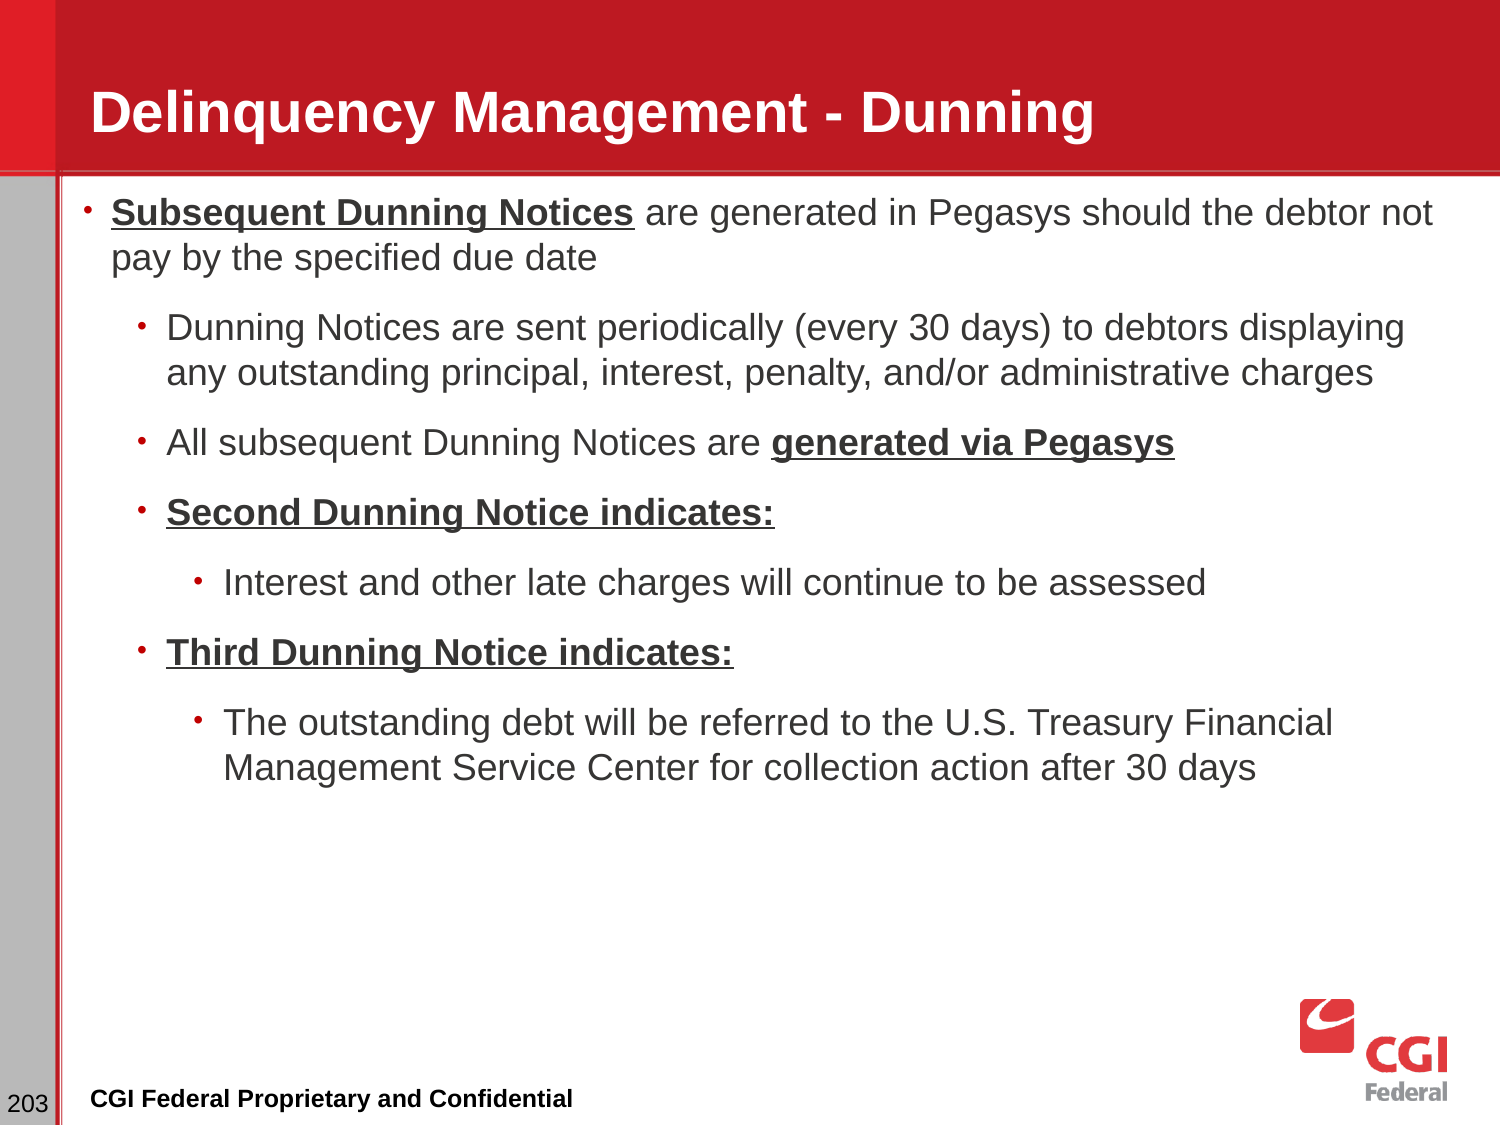

# Delinquency Management - Dunning
Subsequent Dunning Notices are generated in Pegasys should the debtor not pay by the specified due date
Dunning Notices are sent periodically (every 30 days) to debtors displaying any outstanding principal, interest, penalty, and/or administrative charges
All subsequent Dunning Notices are generated via Pegasys
Second Dunning Notice indicates:
Interest and other late charges will continue to be assessed
Third Dunning Notice indicates:
The outstanding debt will be referred to the U.S. Treasury Financial Management Service Center for collection action after 30 days

203
CGI Federal Proprietary and Confidential